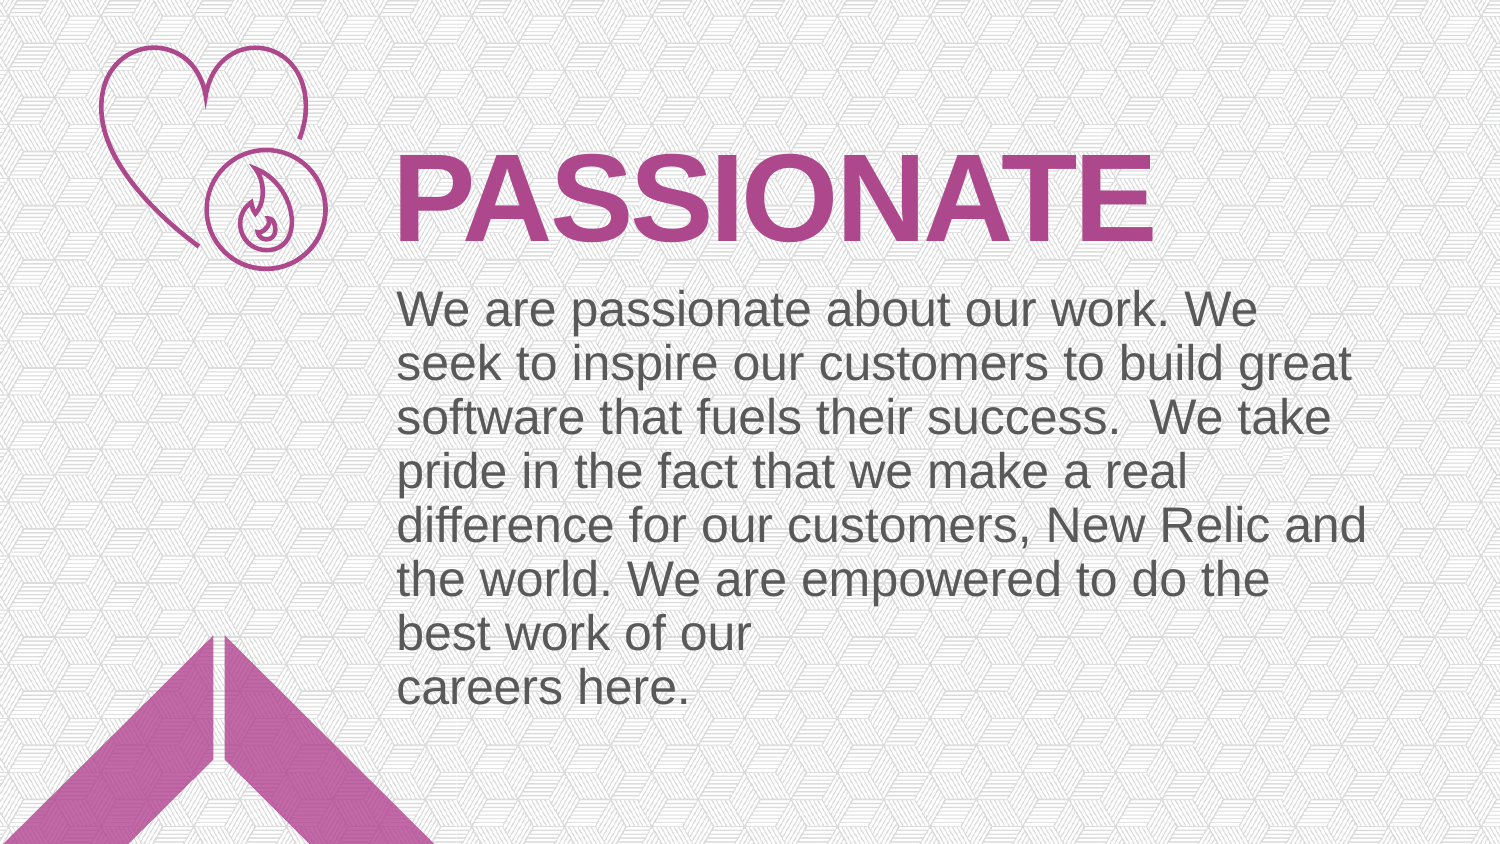

PASSIONATE
We are passionate about our work. We seek to inspire our customers to build great software that fuels their success.  We take pride in the fact that we make a real difference for our customers, New Relic and the world. We are empowered to do the best work of our
careers here.